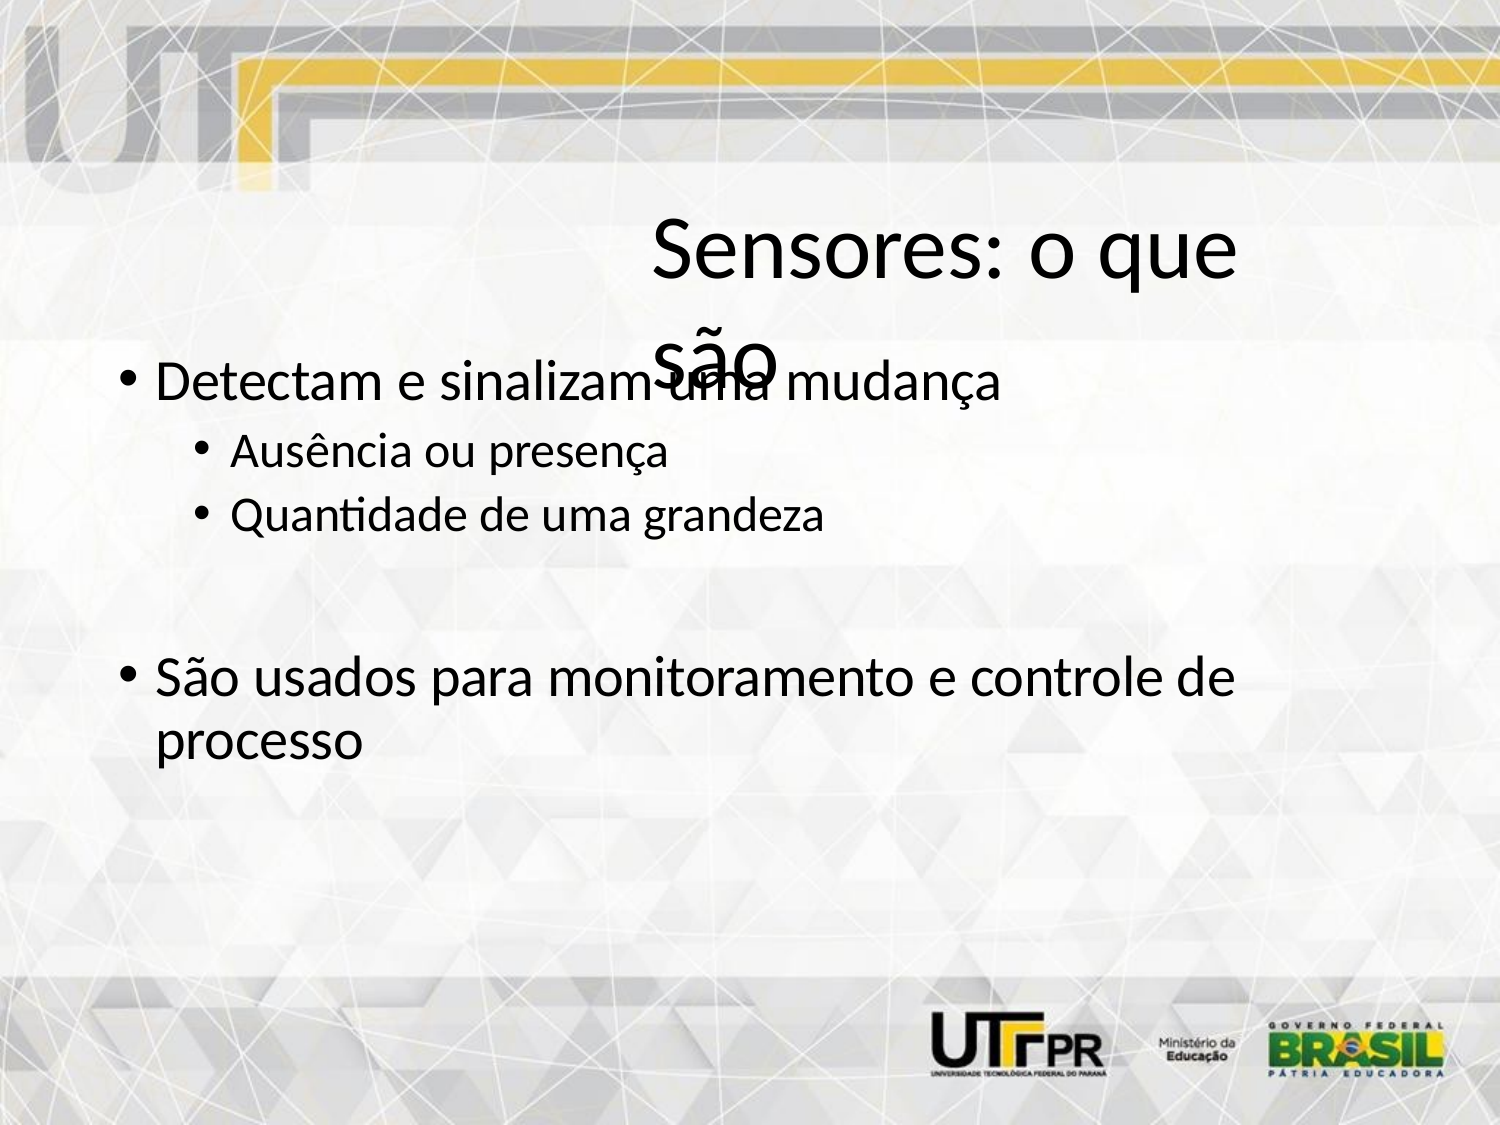

# Sensores: o que são
Detectam e sinalizam uma mudança
Ausência ou presença
Quantidade de uma grandeza

São usados para monitoramento e controle de  processo